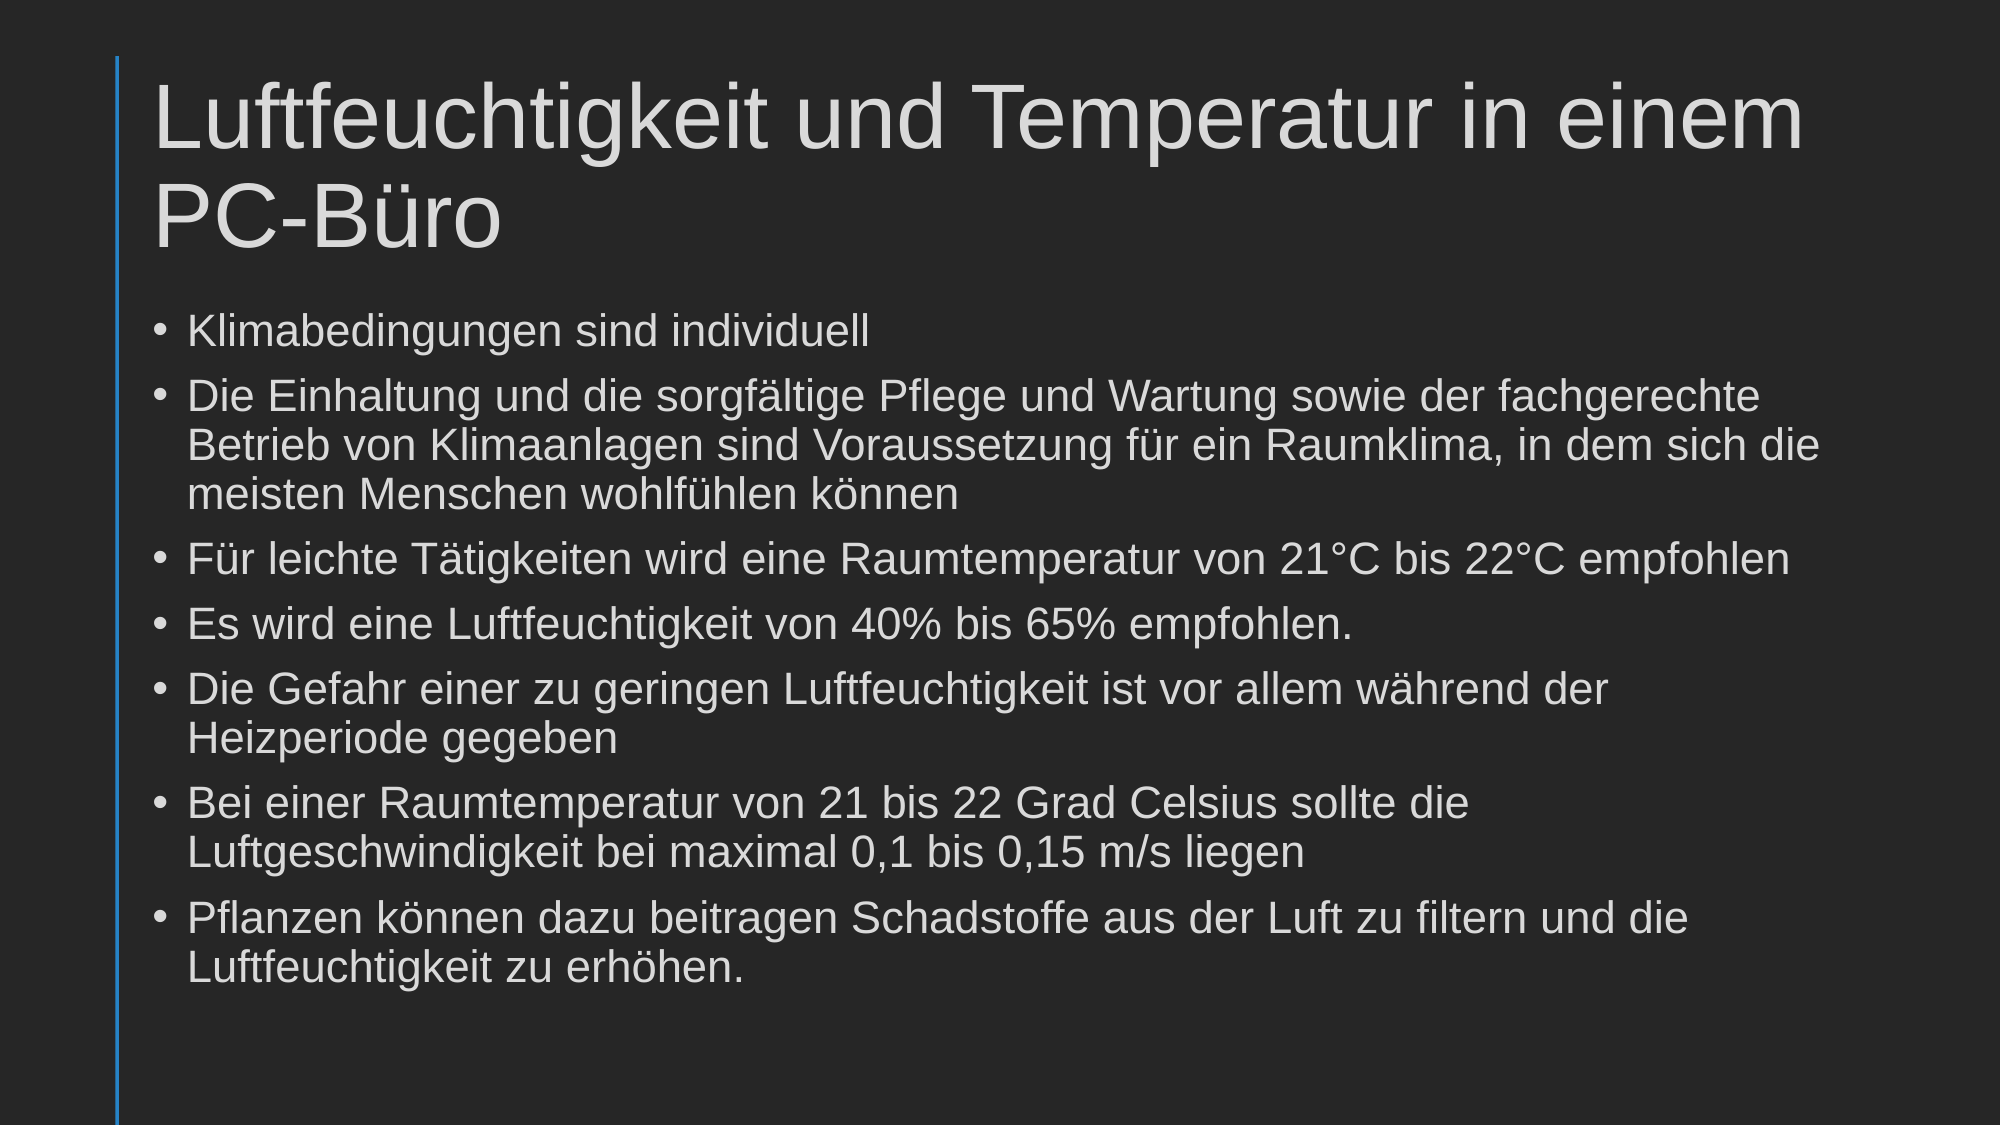

# Luftfeuchtigkeit und Temperatur in einem PC-Büro
Klimabedingungen sind individuell
Die Einhaltung und die sorgfältige Pflege und Wartung sowie der fachgerechte Betrieb von Klimaanlagen sind Voraussetzung für ein Raumklima, in dem sich die meisten Menschen wohlfühlen können
Für leichte Tätigkeiten wird eine Raumtemperatur von 21°C bis 22°C empfohlen
Es wird eine Luftfeuchtigkeit von 40% bis 65% empfohlen.
Die Gefahr einer zu geringen Luftfeuchtigkeit ist vor allem während der Heizperiode gegeben
Bei einer Raumtemperatur von 21 bis 22 Grad Celsius sollte die Luftgeschwindigkeit bei maximal 0,1 bis 0,15 m/s liegen
Pflanzen können dazu beitragen Schadstoffe aus der Luft zu filtern und die Luftfeuchtigkeit zu erhöhen.